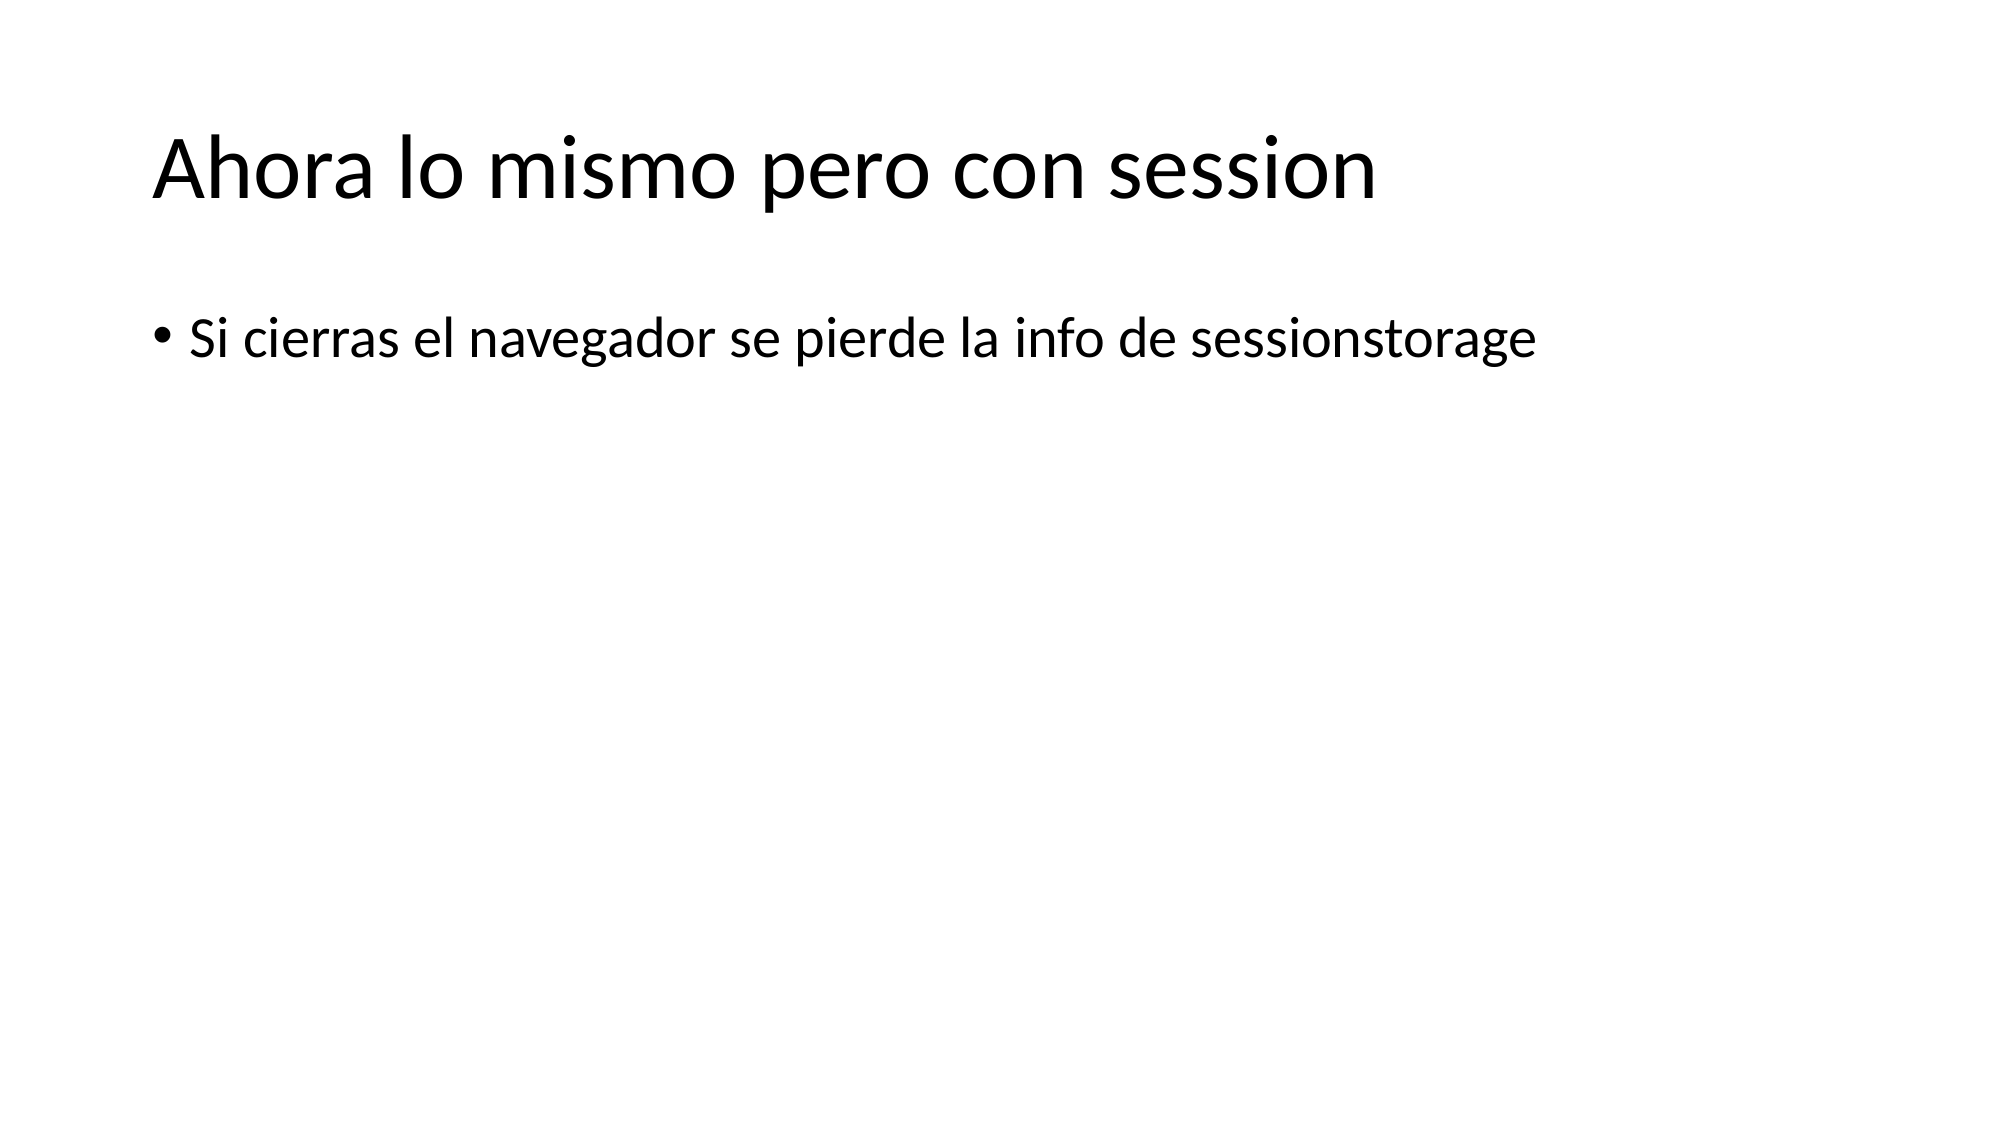

# Ahora lo mismo pero con session
Si cierras el navegador se pierde la info de sessionstorage